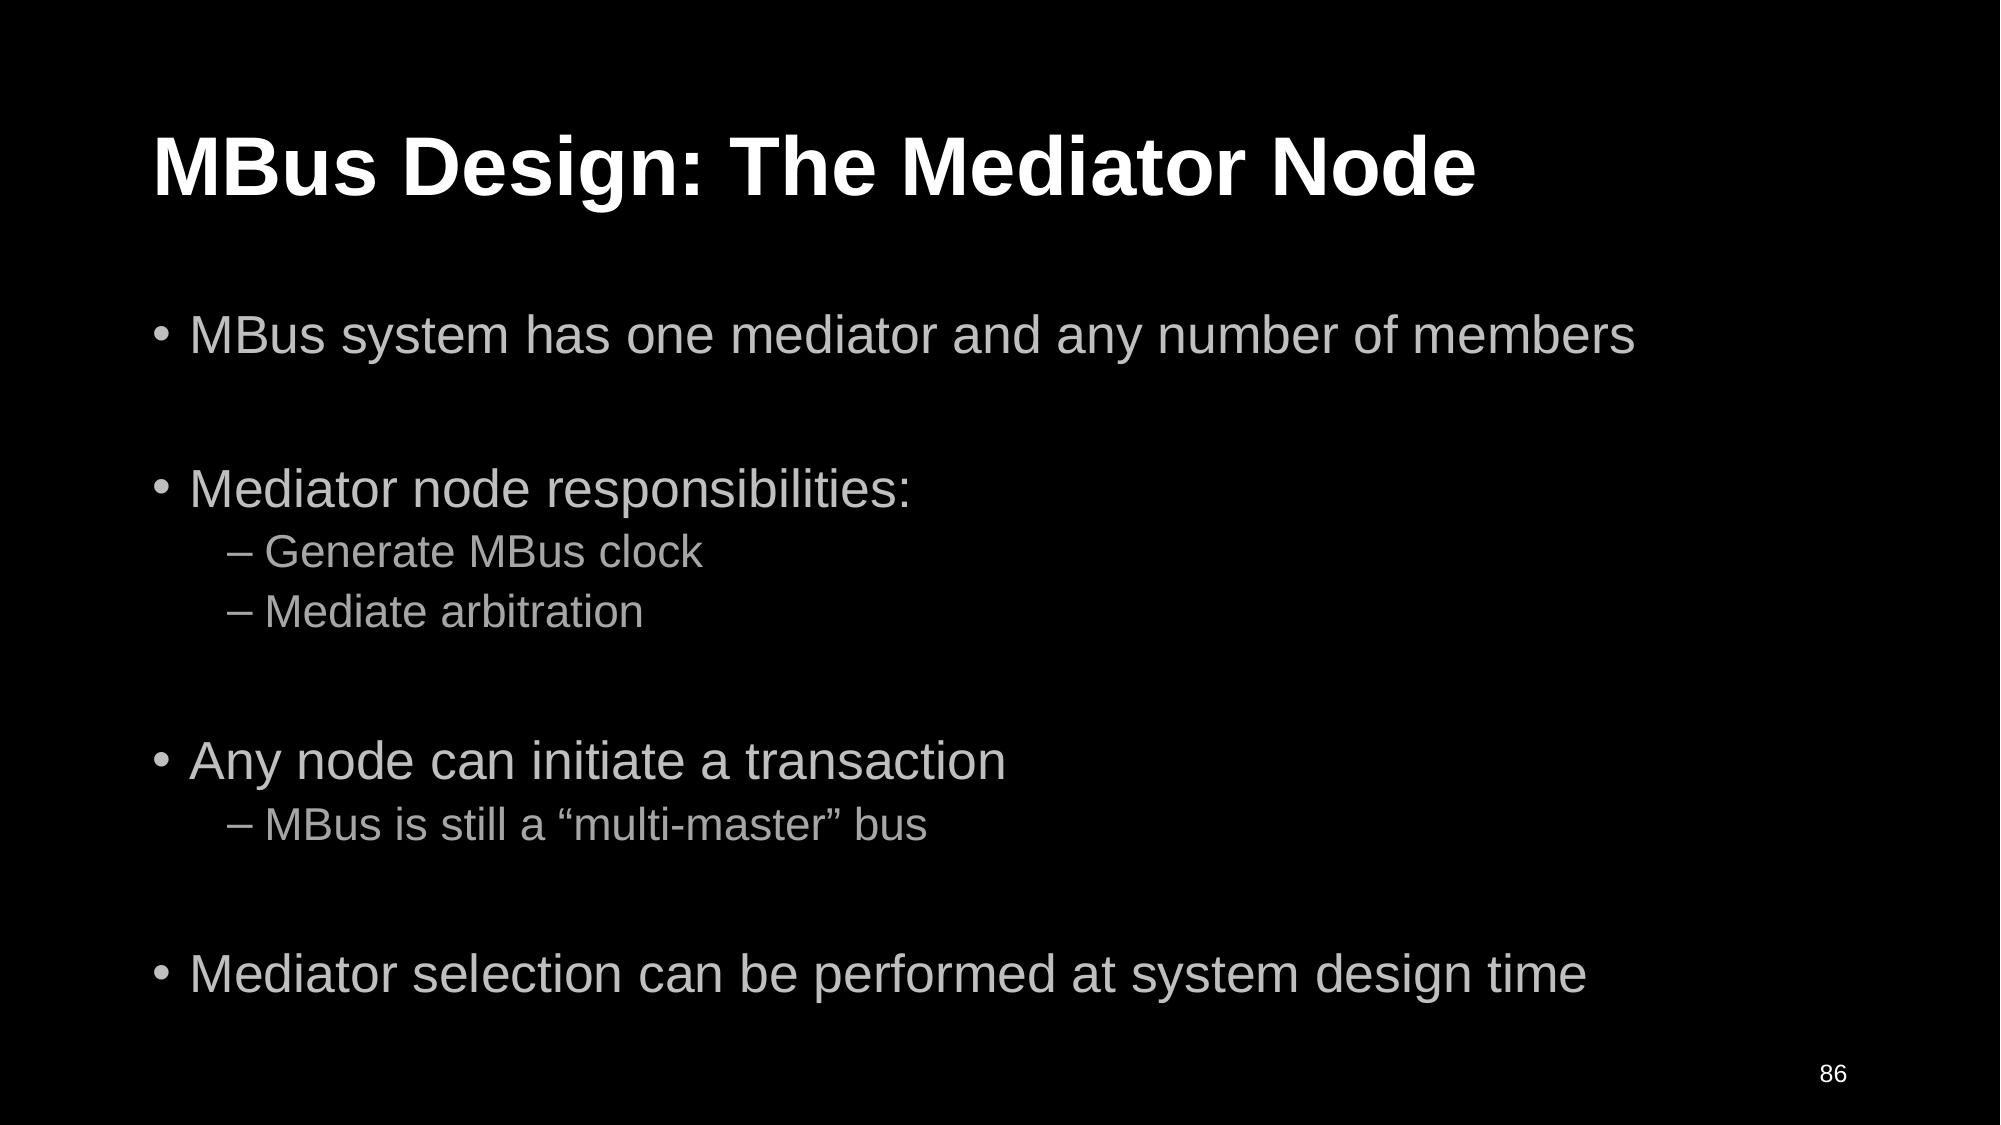

# MBus Design: The Mediator Node
MBus system has one mediator and any number of members

Mediator node responsibilities:
Generate MBus clock
Mediate arbitration

Any node can initiate a transaction
MBus is still a “multi-master” bus

Mediator selection can be performed at system design time

86